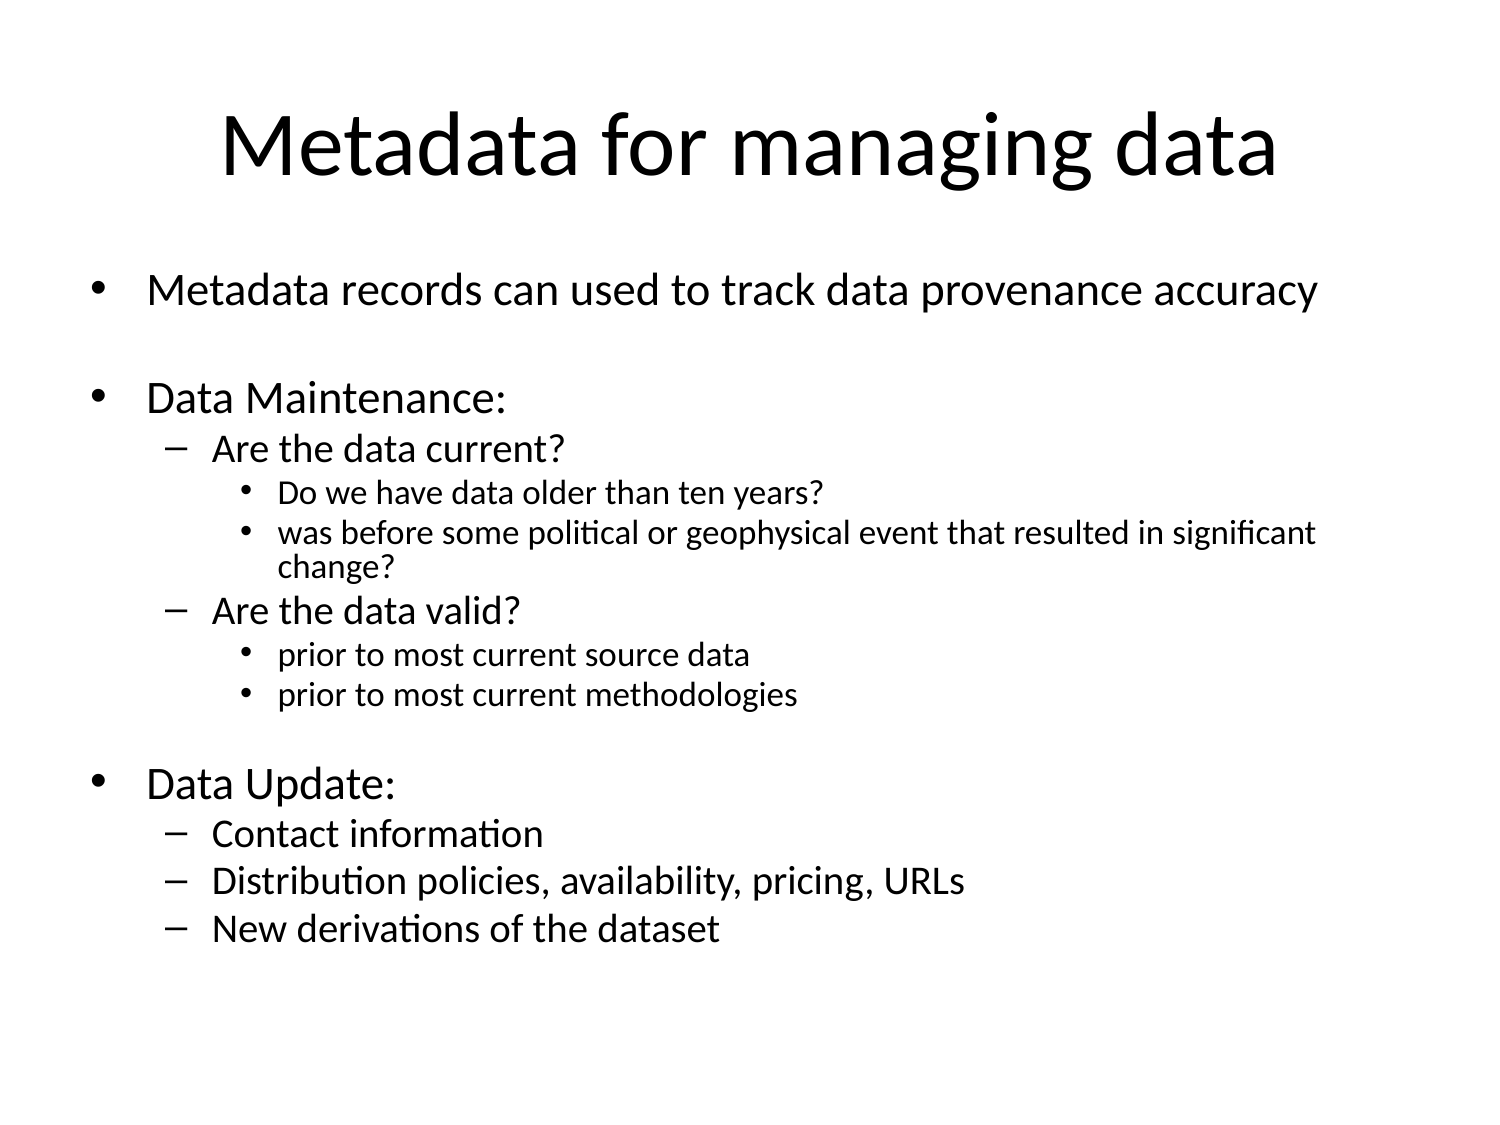

# Metadata for managing data
Metadata records can used to track data provenance accuracy

Data Maintenance:
Are the data current?
Do we have data older than ten years?
was before some political or geophysical event that resulted in significant change?
Are the data valid?
prior to most current source data
prior to most current methodologies

Data Update:
Contact information
Distribution policies, availability, pricing, URLs
New derivations of the dataset